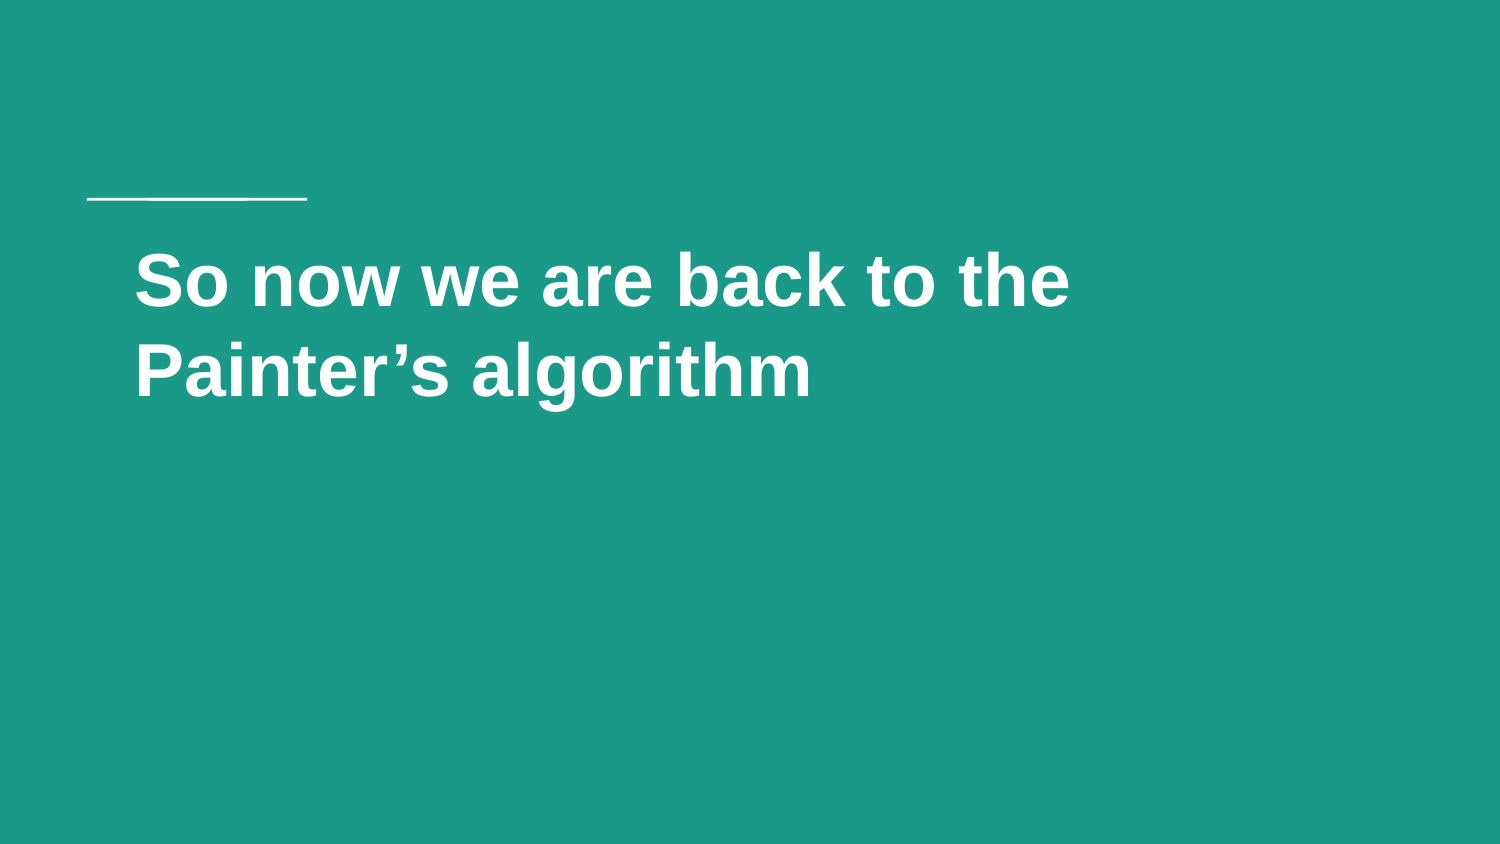

# So now we are back to the Painter’s algorithm